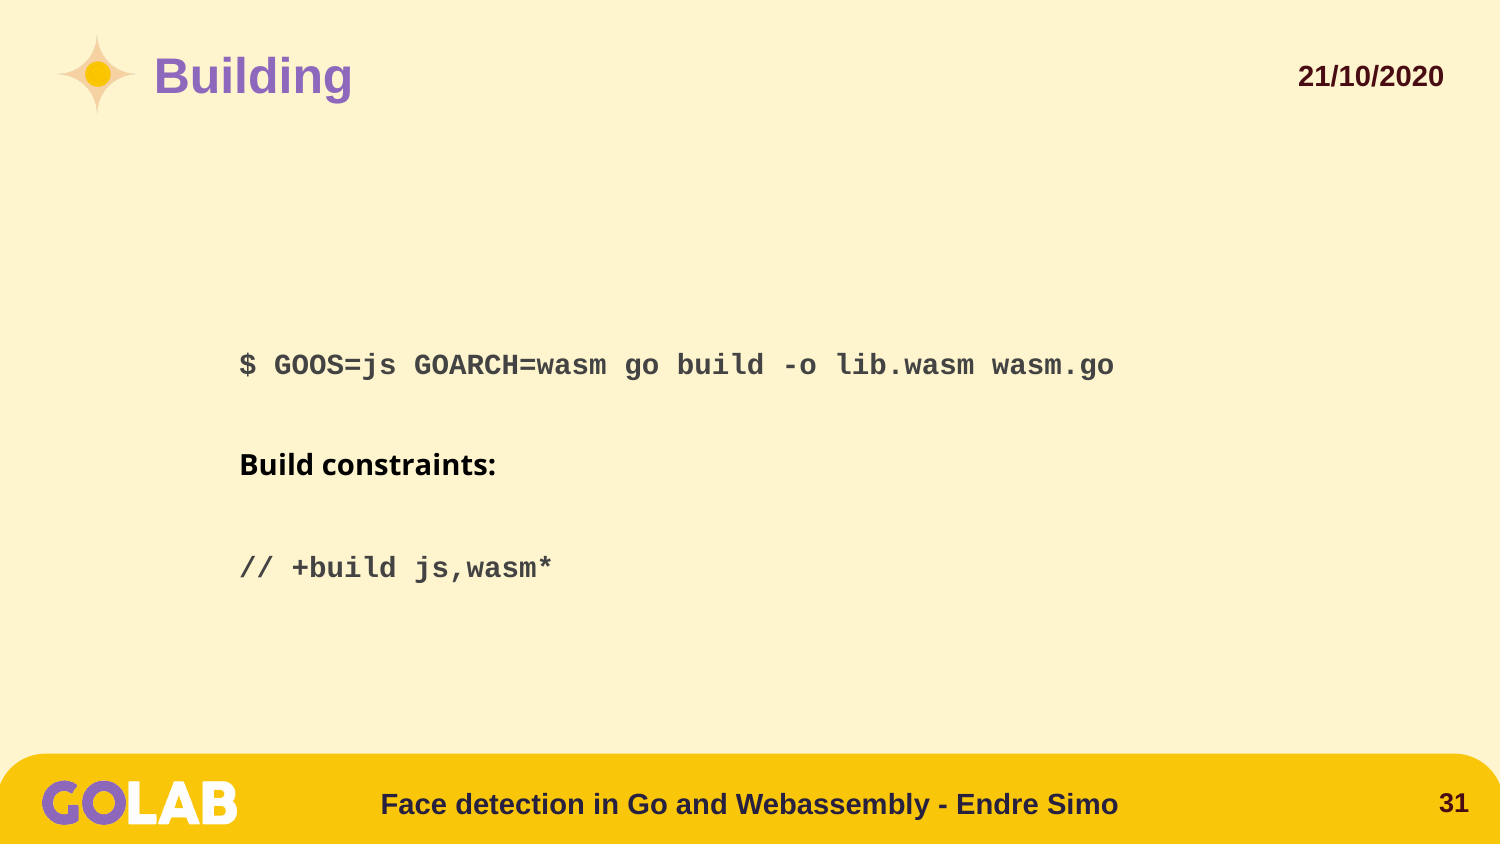

# Building
$ GOOS=js GOARCH=wasm go build -o lib.wasm wasm.go

Build constraints:

// +build js,wasm*